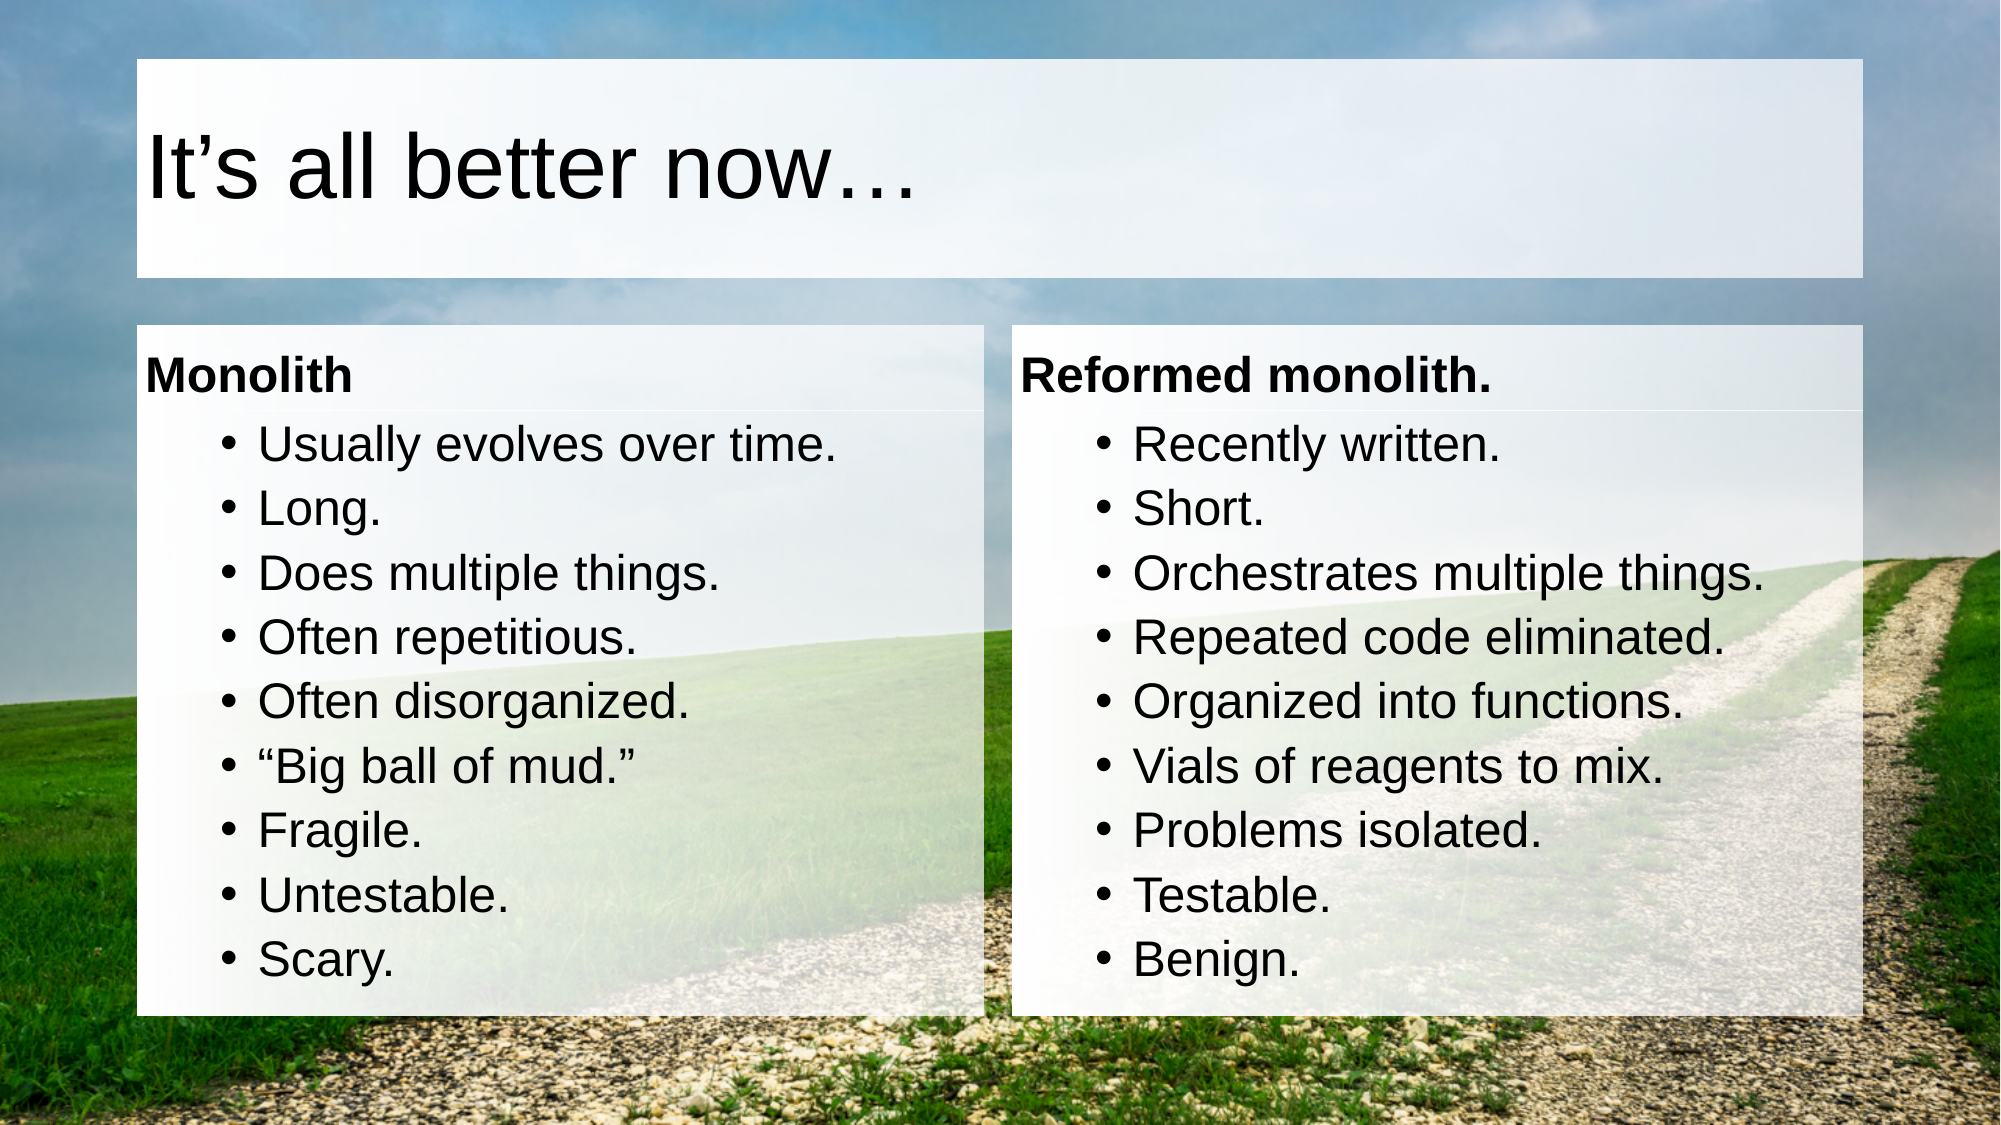

# It’s all better now…
Monolith
Reformed monolith.
Usually evolves over time.
Long.
Does multiple things.
Often repetitious.
Often disorganized.
“Big ball of mud.”
Fragile.
Untestable.
Scary.
Recently written.
Short.
Orchestrates multiple things.
Repeated code eliminated.
Organized into functions.
Vials of reagents to mix.
Problems isolated.
Testable.
Benign.